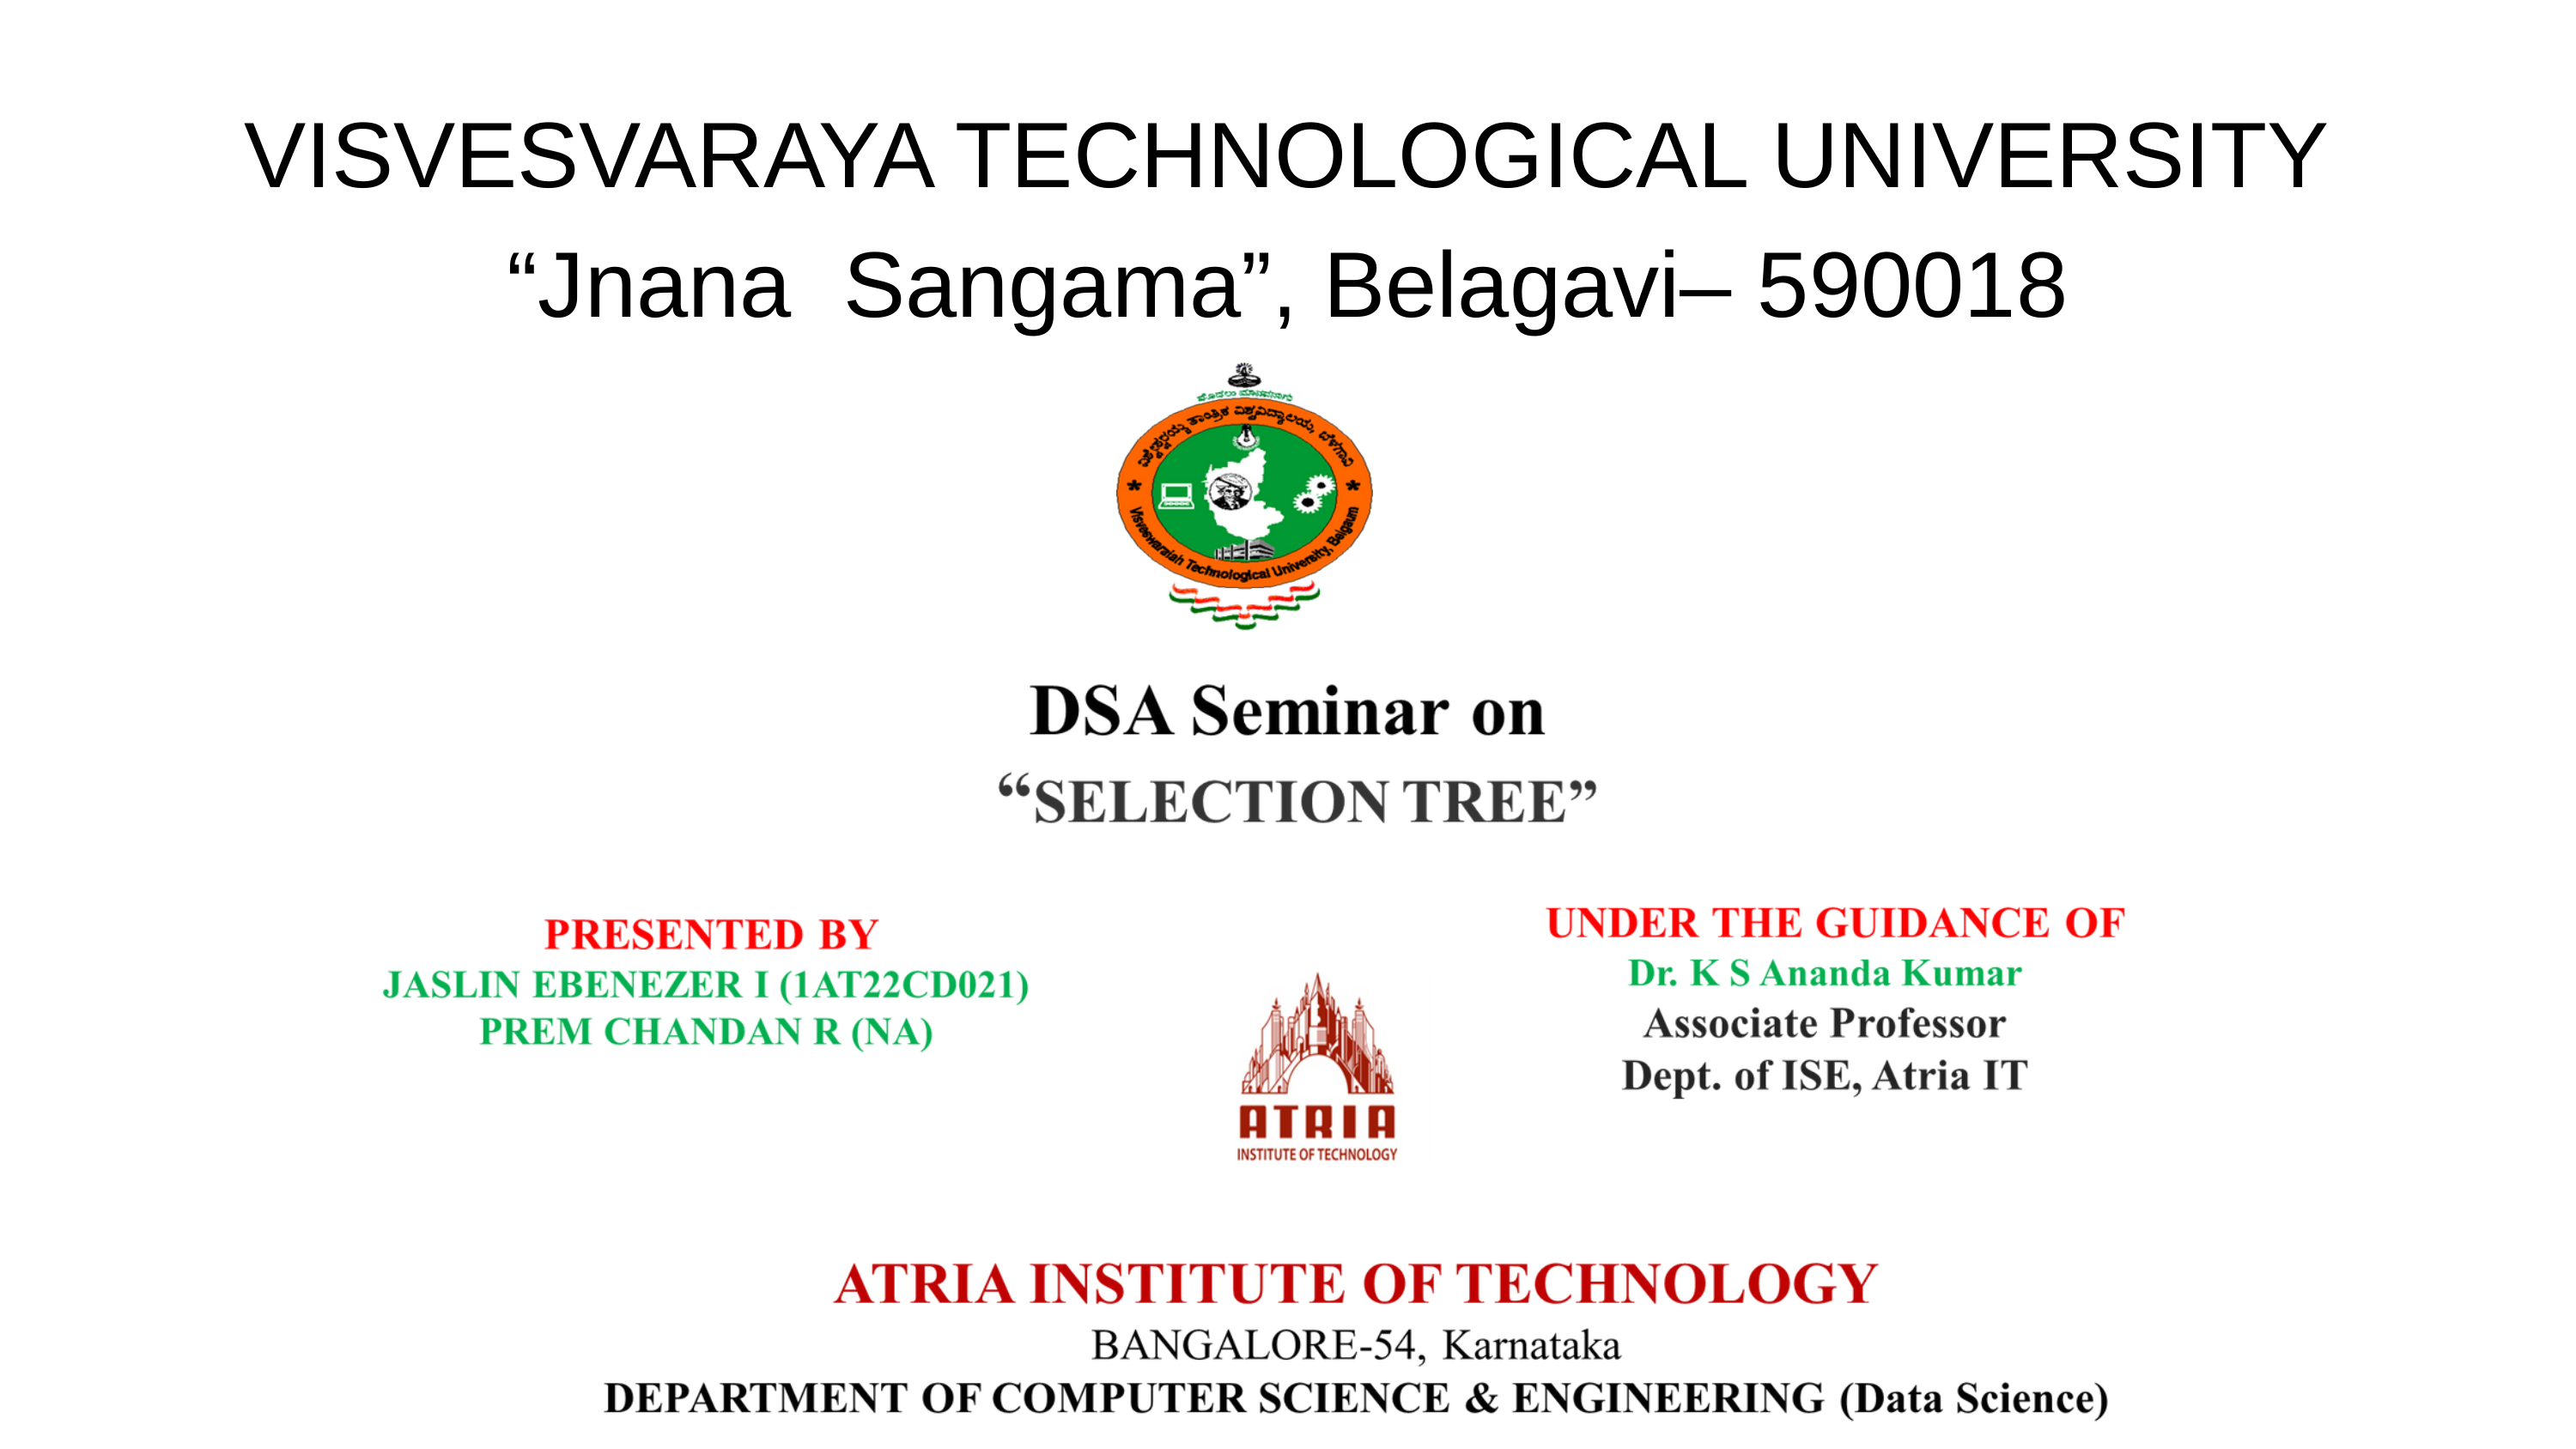

VISVESVARAYA TECHNOLOGICAL UNIVERSITY
“Jnana  Sangama”, Belagavi– 590018